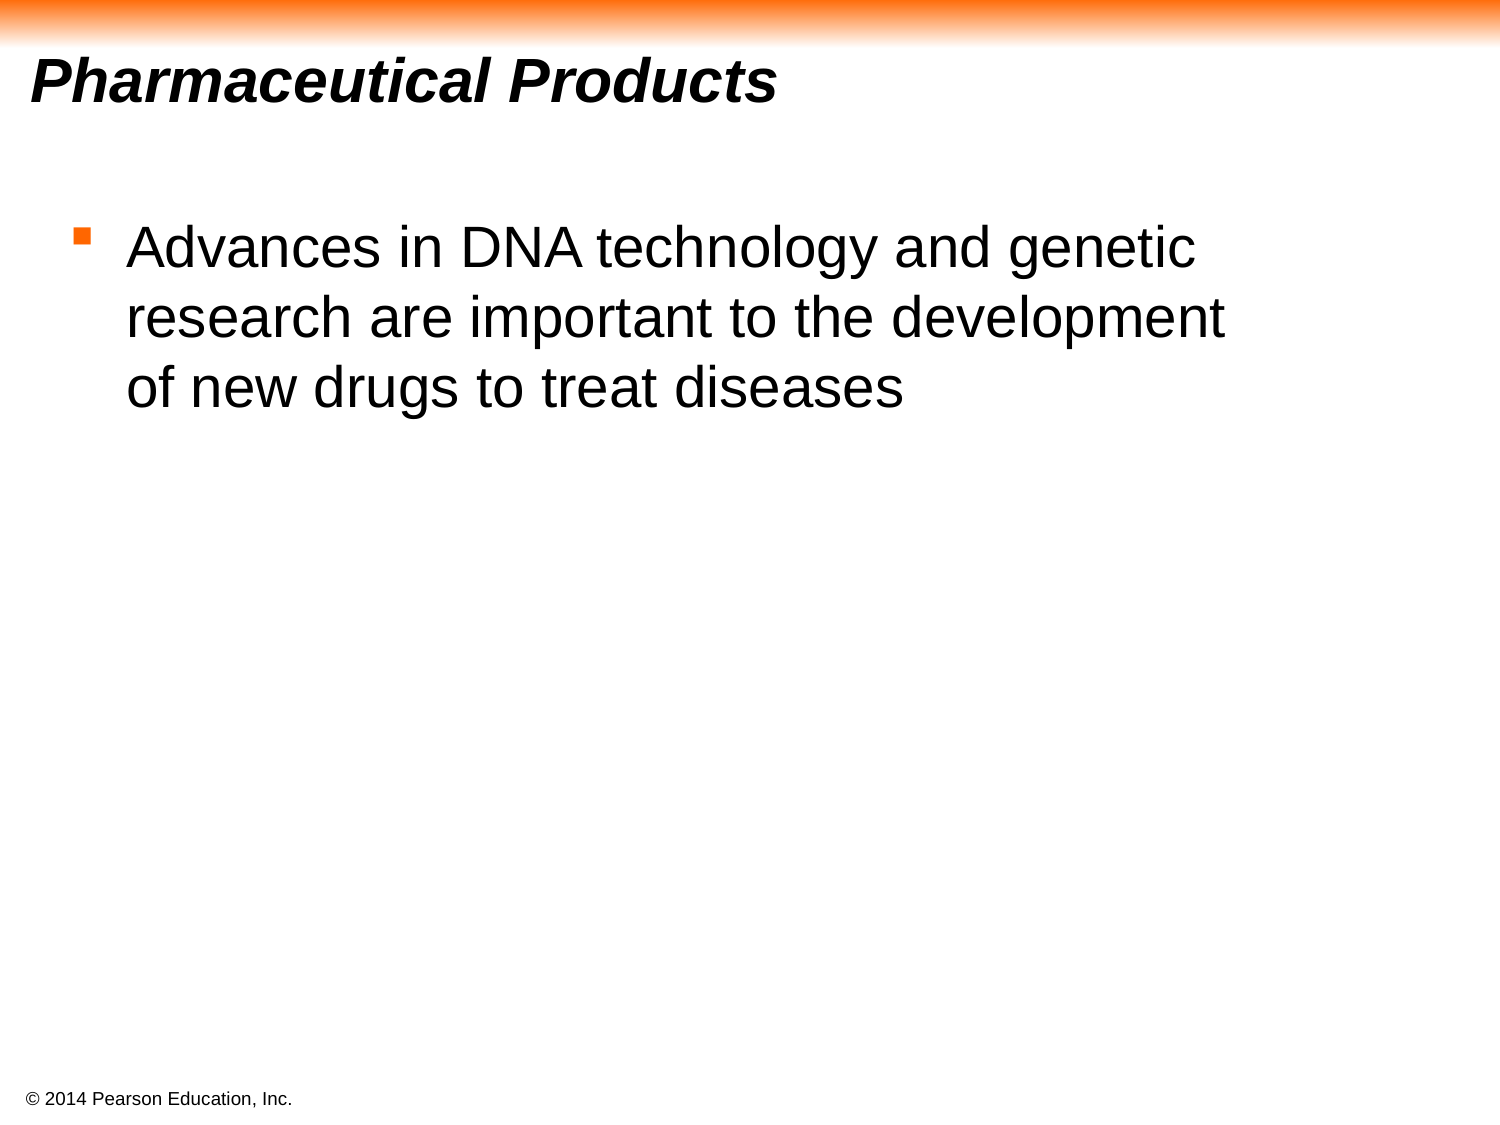

# Pharmaceutical Products
Advances in DNA technology and genetic research are important to the development
of new drugs to treat diseases